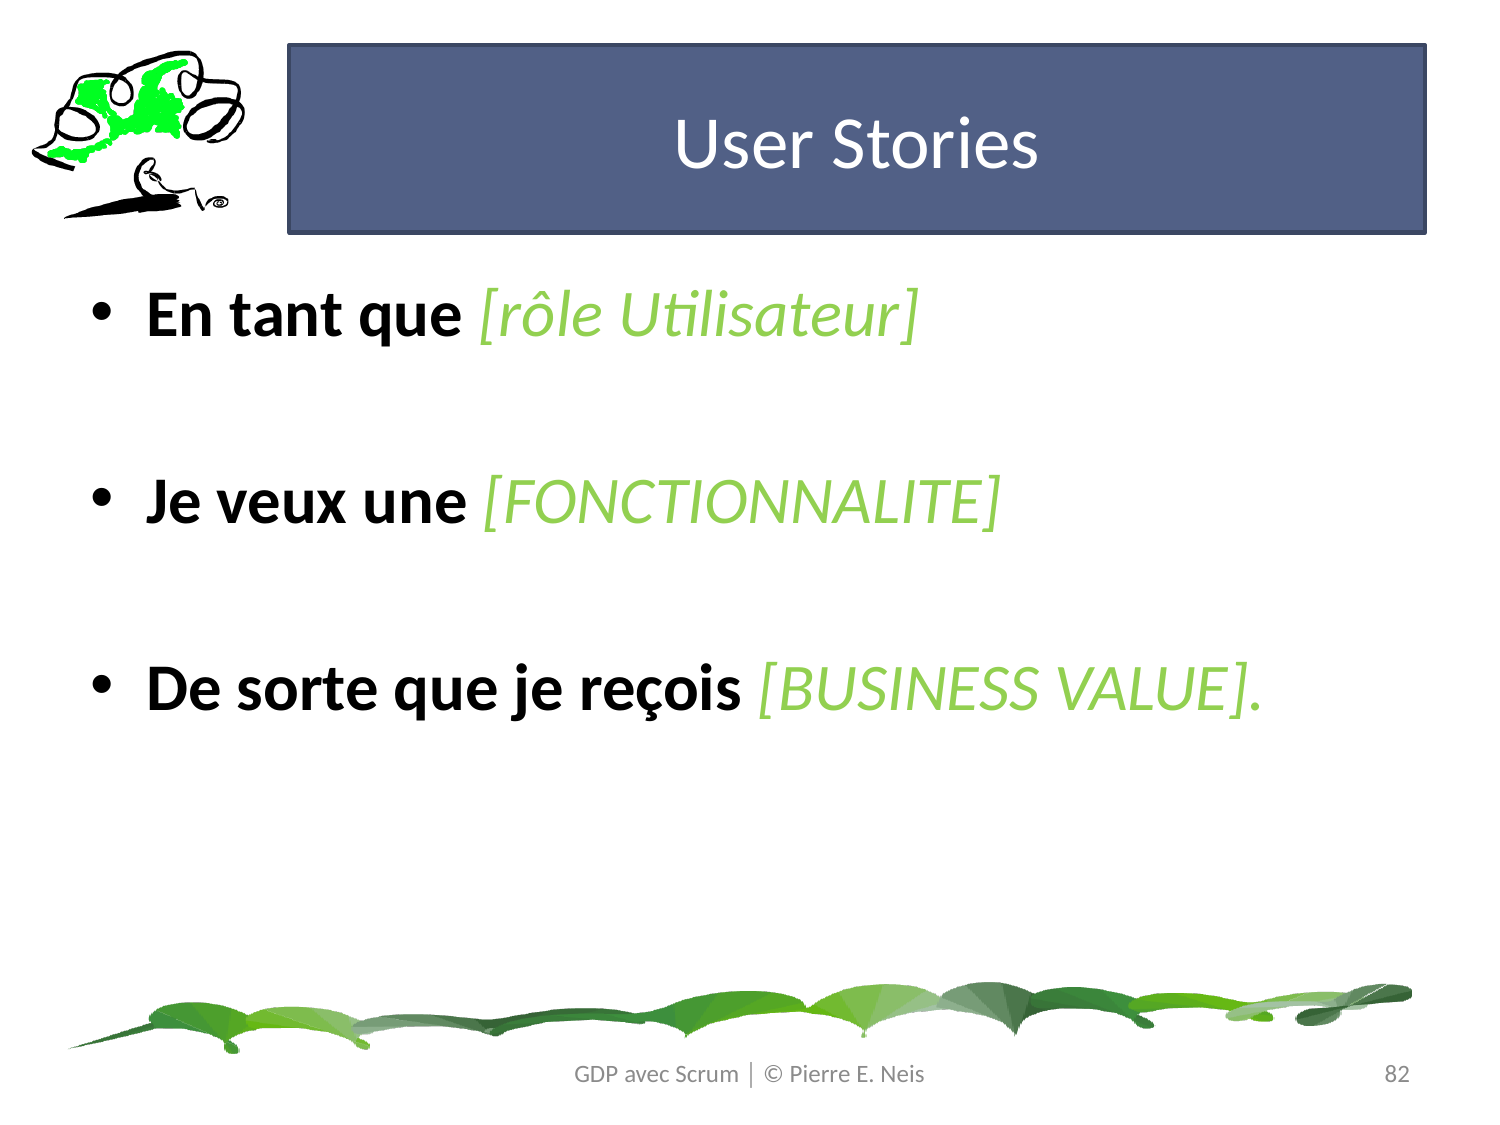

# User Stories
En tant que [rôle Utilisateur]

Je veux une [FONCTIONNALITE]

De sorte que je reçois [BUSINESS VALUE].
GDP avec Scrum │ © Pierre E. Neis
82